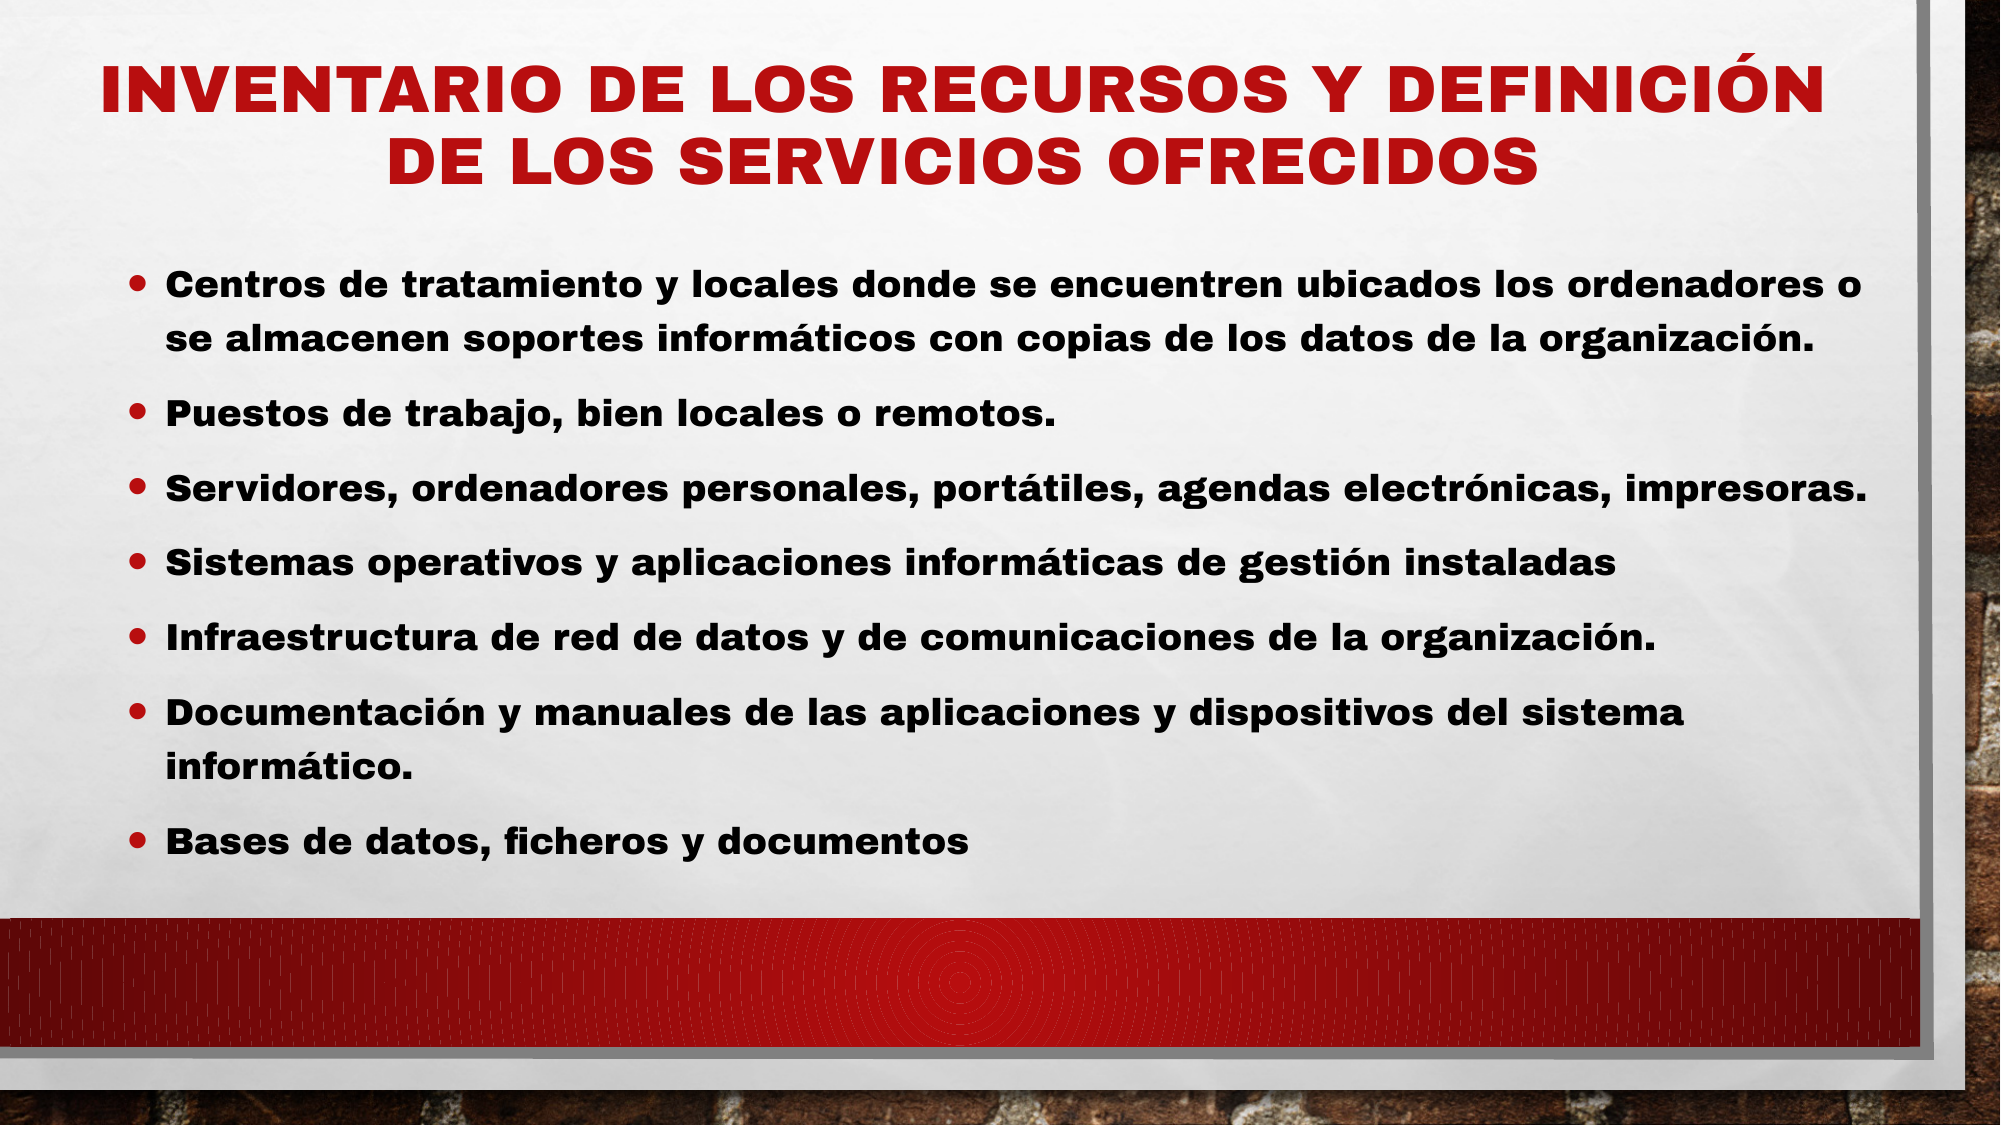

# Inventario de los recursos y definición de los servicios ofrecidos
Centros de tratamiento y locales donde se encuentren ubicados los ordenadores o se almacenen soportes informáticos con copias de los datos de la organización.
Puestos de trabajo, bien locales o remotos.
Servidores, ordenadores personales, portátiles, agendas electrónicas, impresoras.
Sistemas operativos y aplicaciones informáticas de gestión instaladas
Infraestructura de red de datos y de comunicaciones de la organización.
Documentación y manuales de las aplicaciones y dispositivos del sistema informático.
Bases de datos, ficheros y documentos